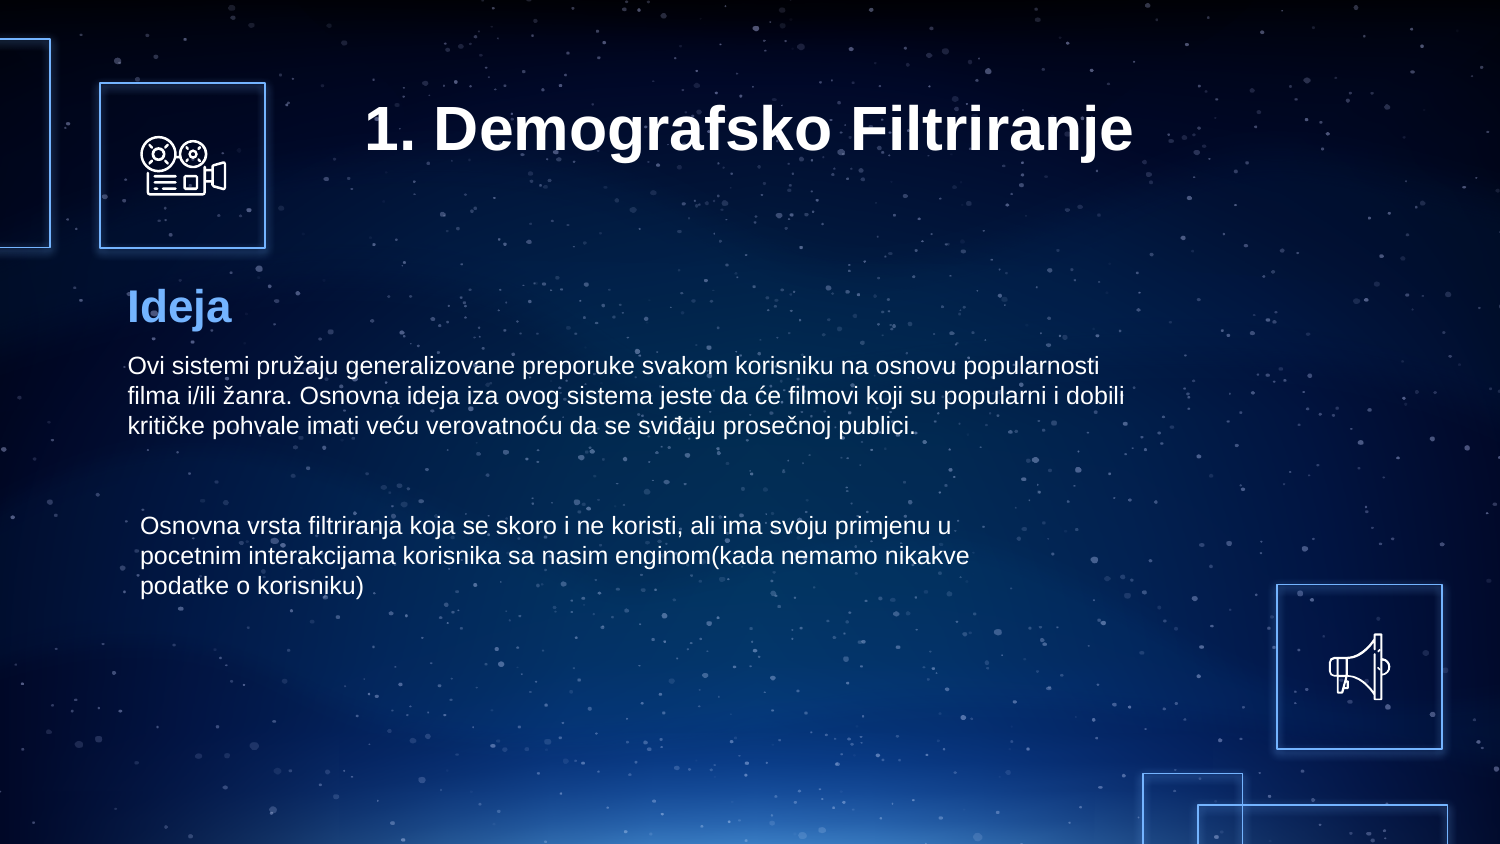

# 1. Demografsko Filtriranje

Ideja
	Ovi sistemi pružaju generalizovane preporuke svakom korisniku na osnovu popularnosti filma i/ili žanra. Osnovna ideja iza ovog sistema jeste da će filmovi koji su popularni i dobili kritičke pohvale imati veću verovatnoću da se sviđaju prosečnoj publici.

Osnovna vrsta filtriranja koja se skoro i ne koristi, ali ima svoju primjenu u pocetnim interakcijama korisnika sa nasim enginom(kada nemamo nikakve podatke o korisniku)